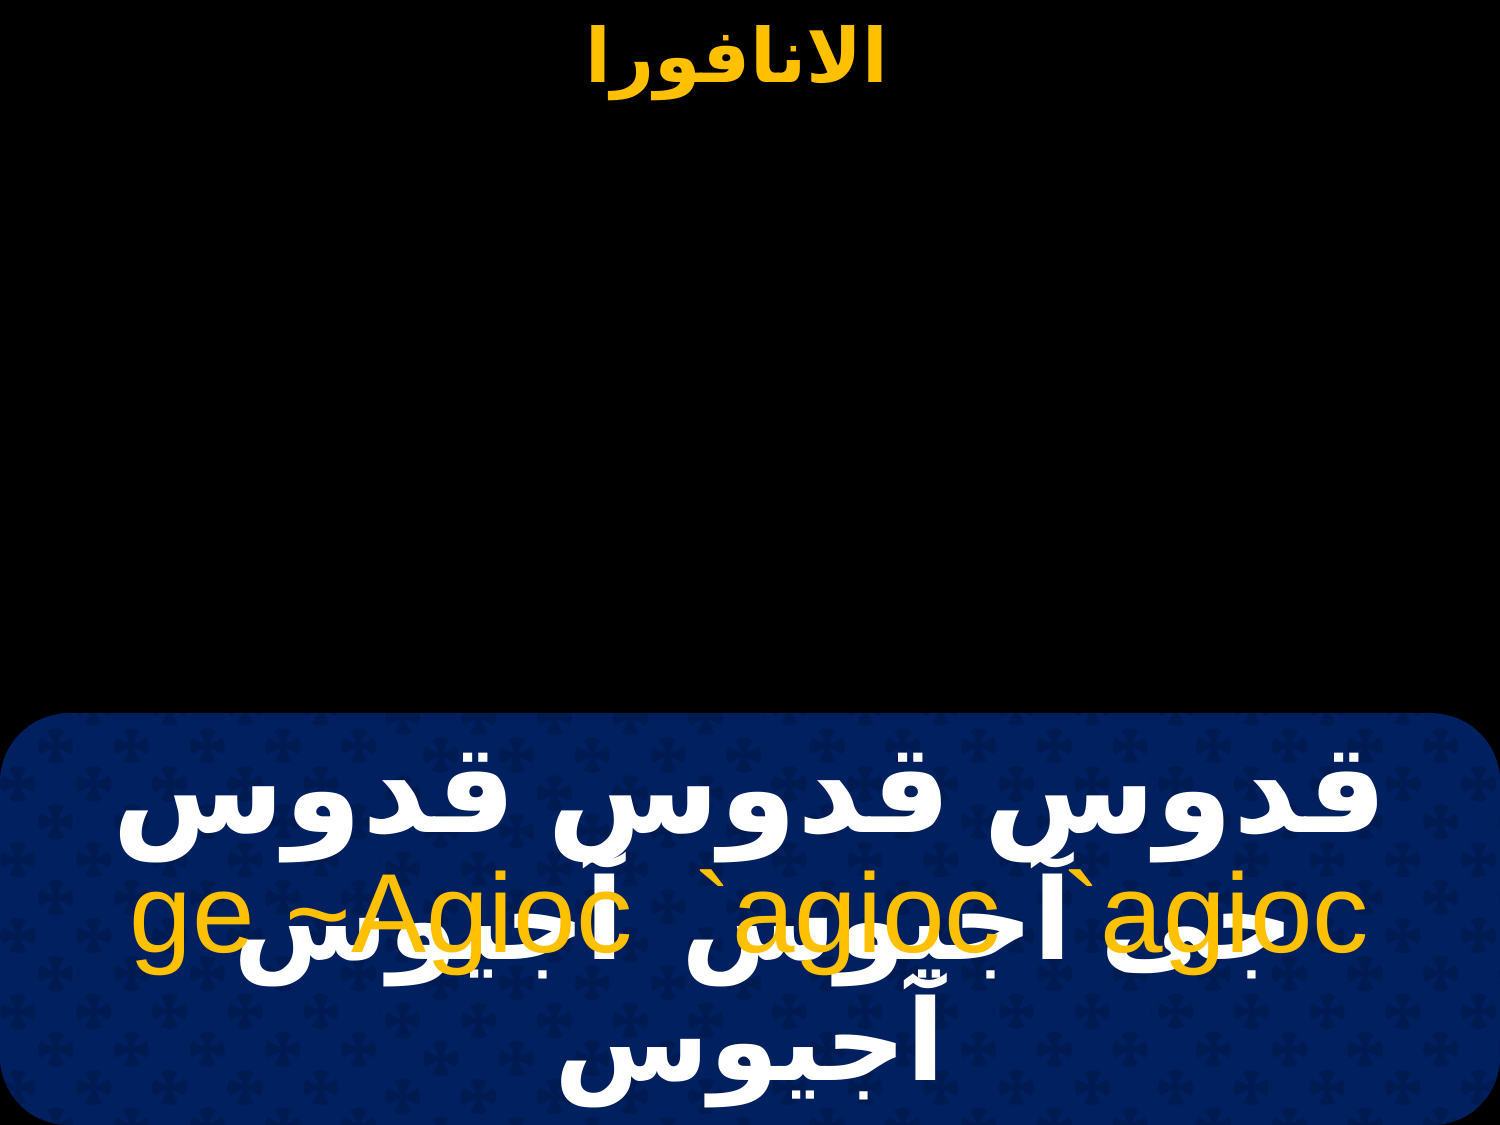

# قدوس قدوس قدوس
ge ~Agioc  `agioc  `agioc
جى آجيوس  آجيوس  آجيوس